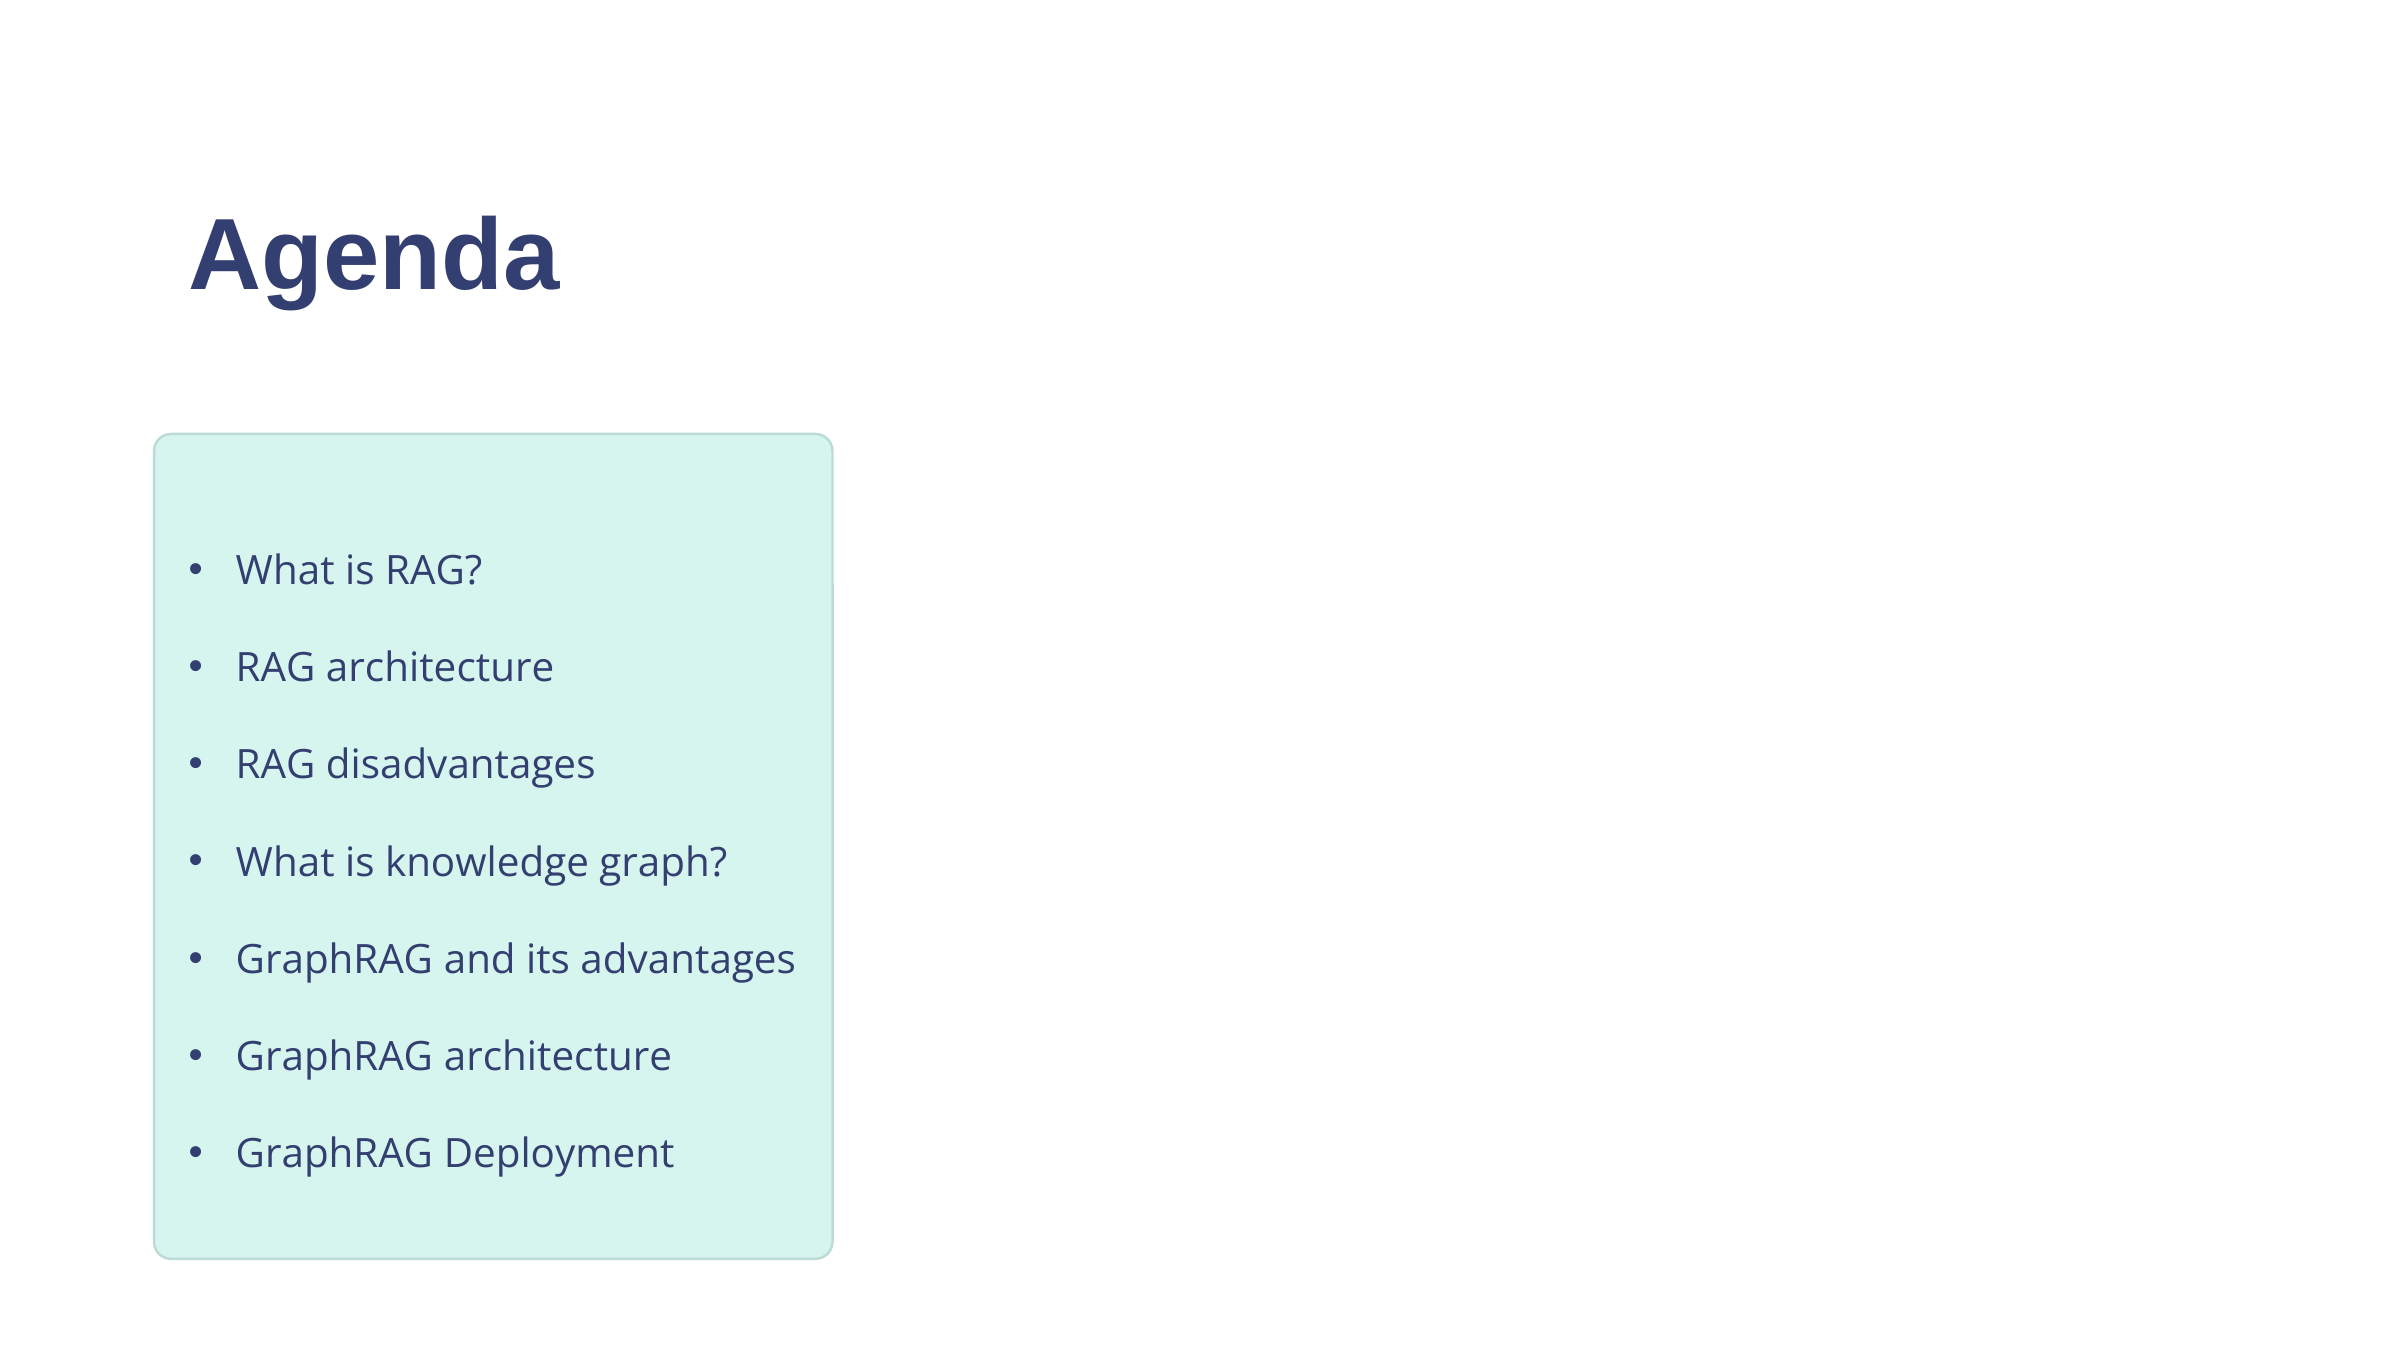

Agenda

What is RAG?
RAG architecture
RAG disadvantages
What is knowledge graph?
GraphRAG and its advantages
GraphRAG architecture
GraphRAG Deployment